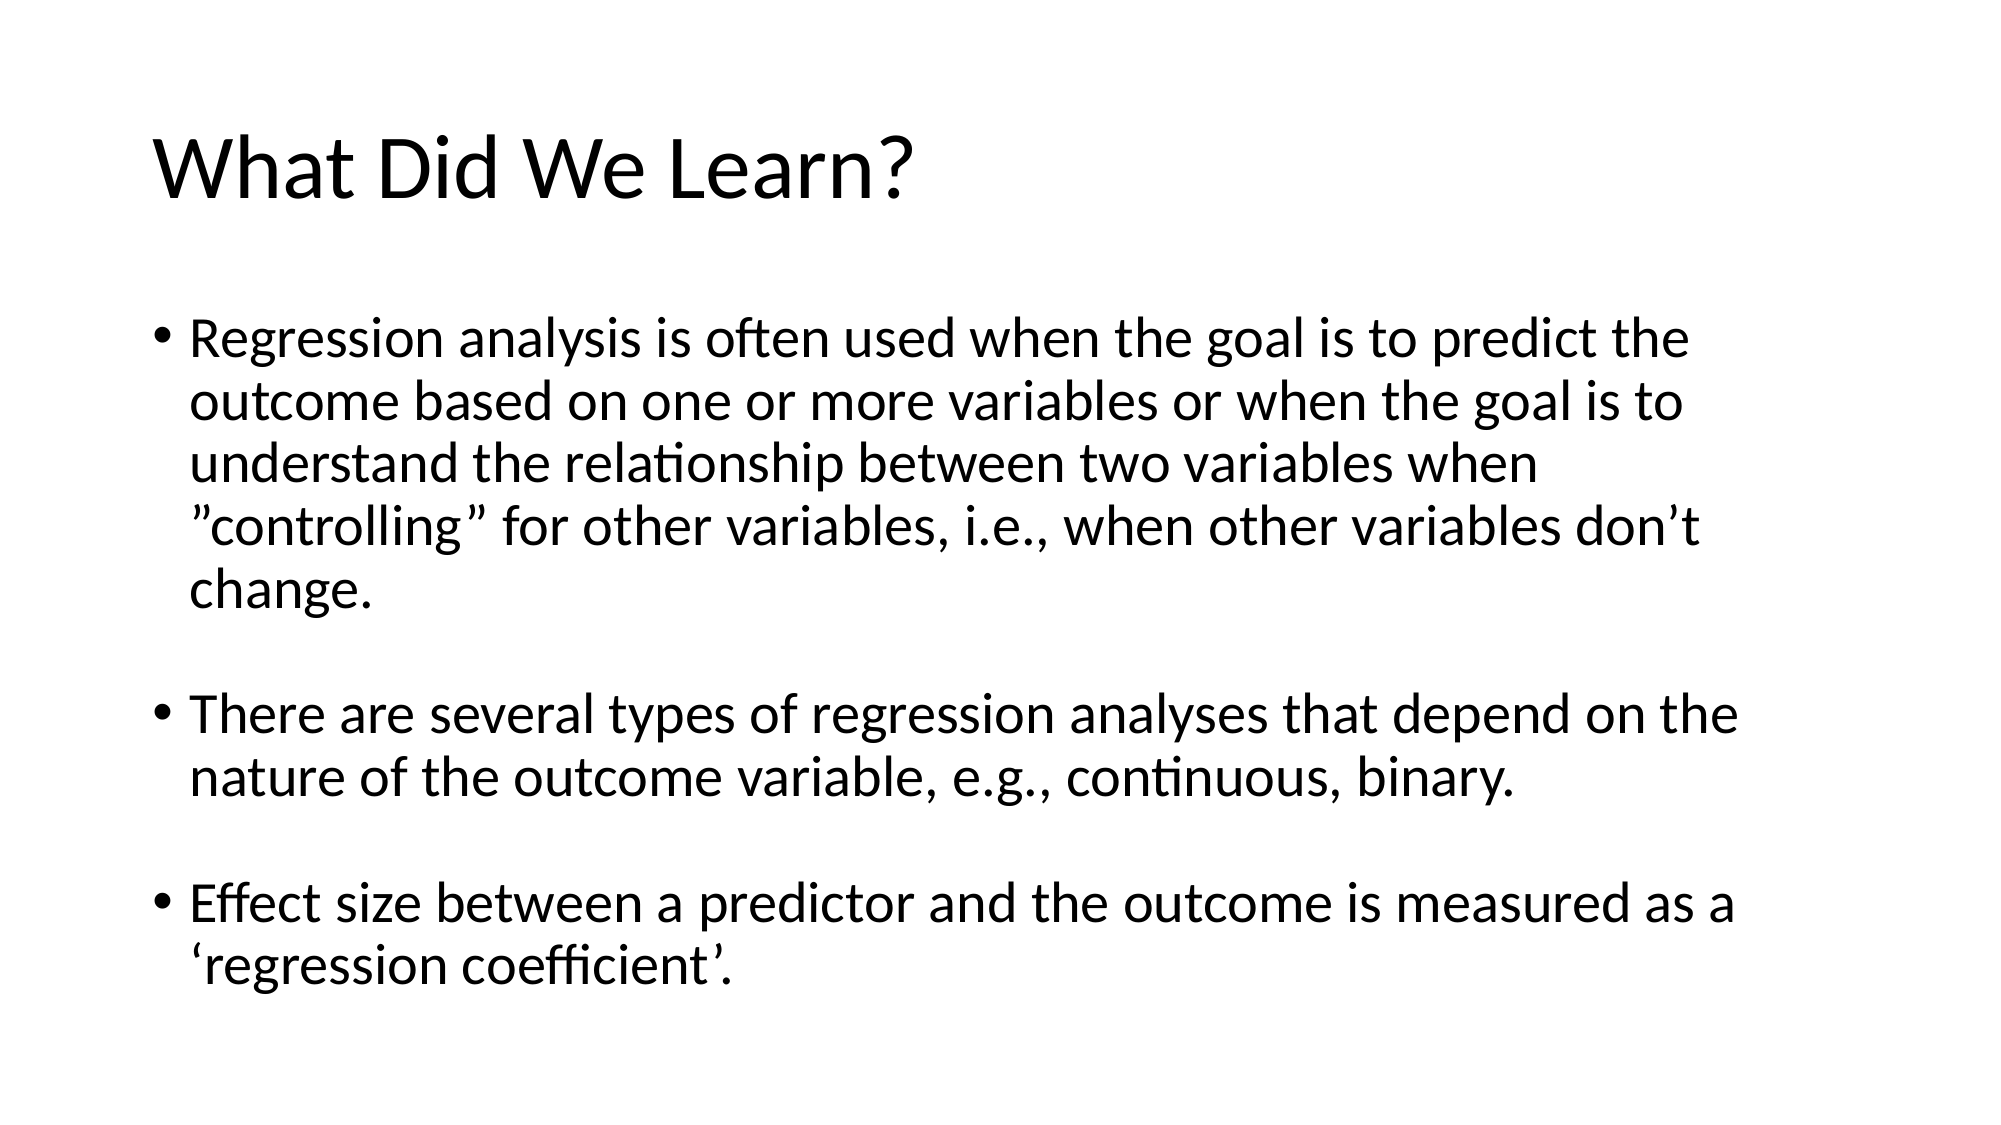

# What Did We Learn?
Regression analysis is often used when the goal is to predict the outcome based on one or more variables or when the goal is to understand the relationship between two variables when ”controlling” for other variables, i.e., when other variables don’t change.
There are several types of regression analyses that depend on the nature of the outcome variable, e.g., continuous, binary.
Effect size between a predictor and the outcome is measured as a ‘regression coefficient’.